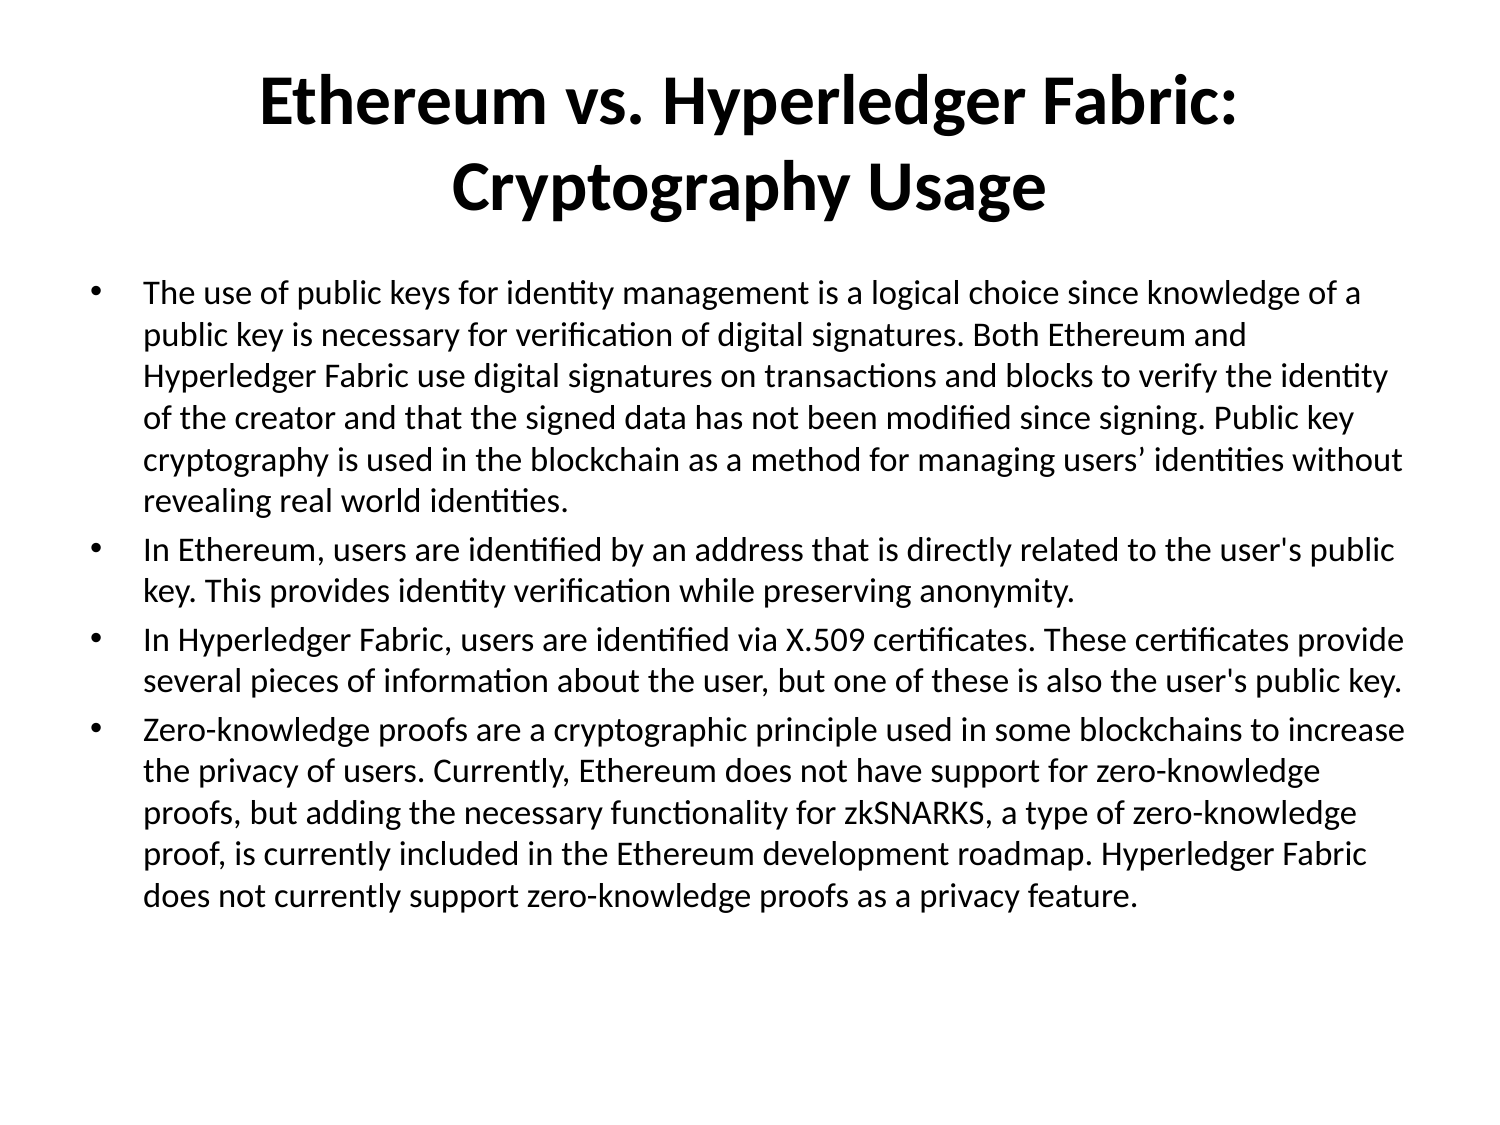

# Ethereum vs. Hyperledger Fabric: Cryptography Usage
The use of public keys for identity management is a logical choice since knowledge of a public key is necessary for verification of digital signatures. Both Ethereum and Hyperledger Fabric use digital signatures on transactions and blocks to verify the identity of the creator and that the signed data has not been modified since signing. Public key cryptography is used in the blockchain as a method for managing users’ identities without revealing real world identities.
In Ethereum, users are identified by an address that is directly related to the user's public key. This provides identity verification while preserving anonymity.
In Hyperledger Fabric, users are identified via X.509 certificates. These certificates provide several pieces of information about the user, but one of these is also the user's public key.
Zero-knowledge proofs are a cryptographic principle used in some blockchains to increase the privacy of users. Currently, Ethereum does not have support for zero-knowledge proofs, but adding the necessary functionality for zkSNARKS, a type of zero-knowledge proof, is currently included in the Ethereum development roadmap. Hyperledger Fabric does not currently support zero-knowledge proofs as a privacy feature.